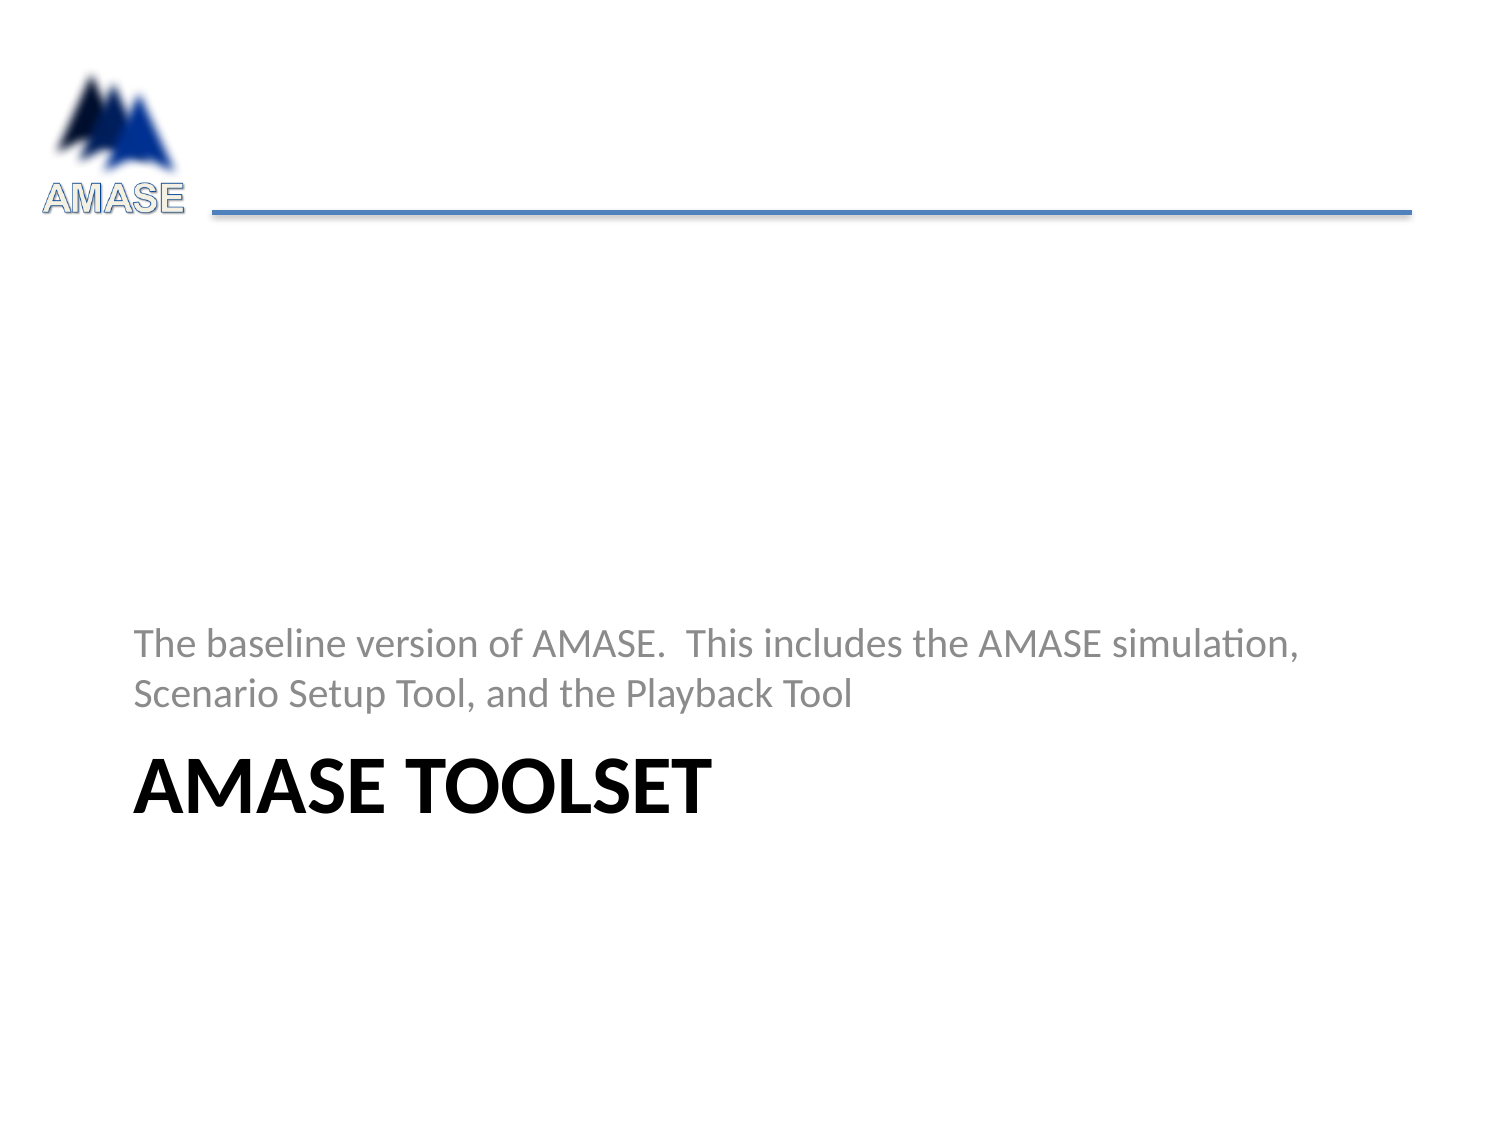

The baseline version of AMASE.  This includes the AMASE simulation, Scenario Setup Tool, and the Playback Tool
# AMASE Toolset